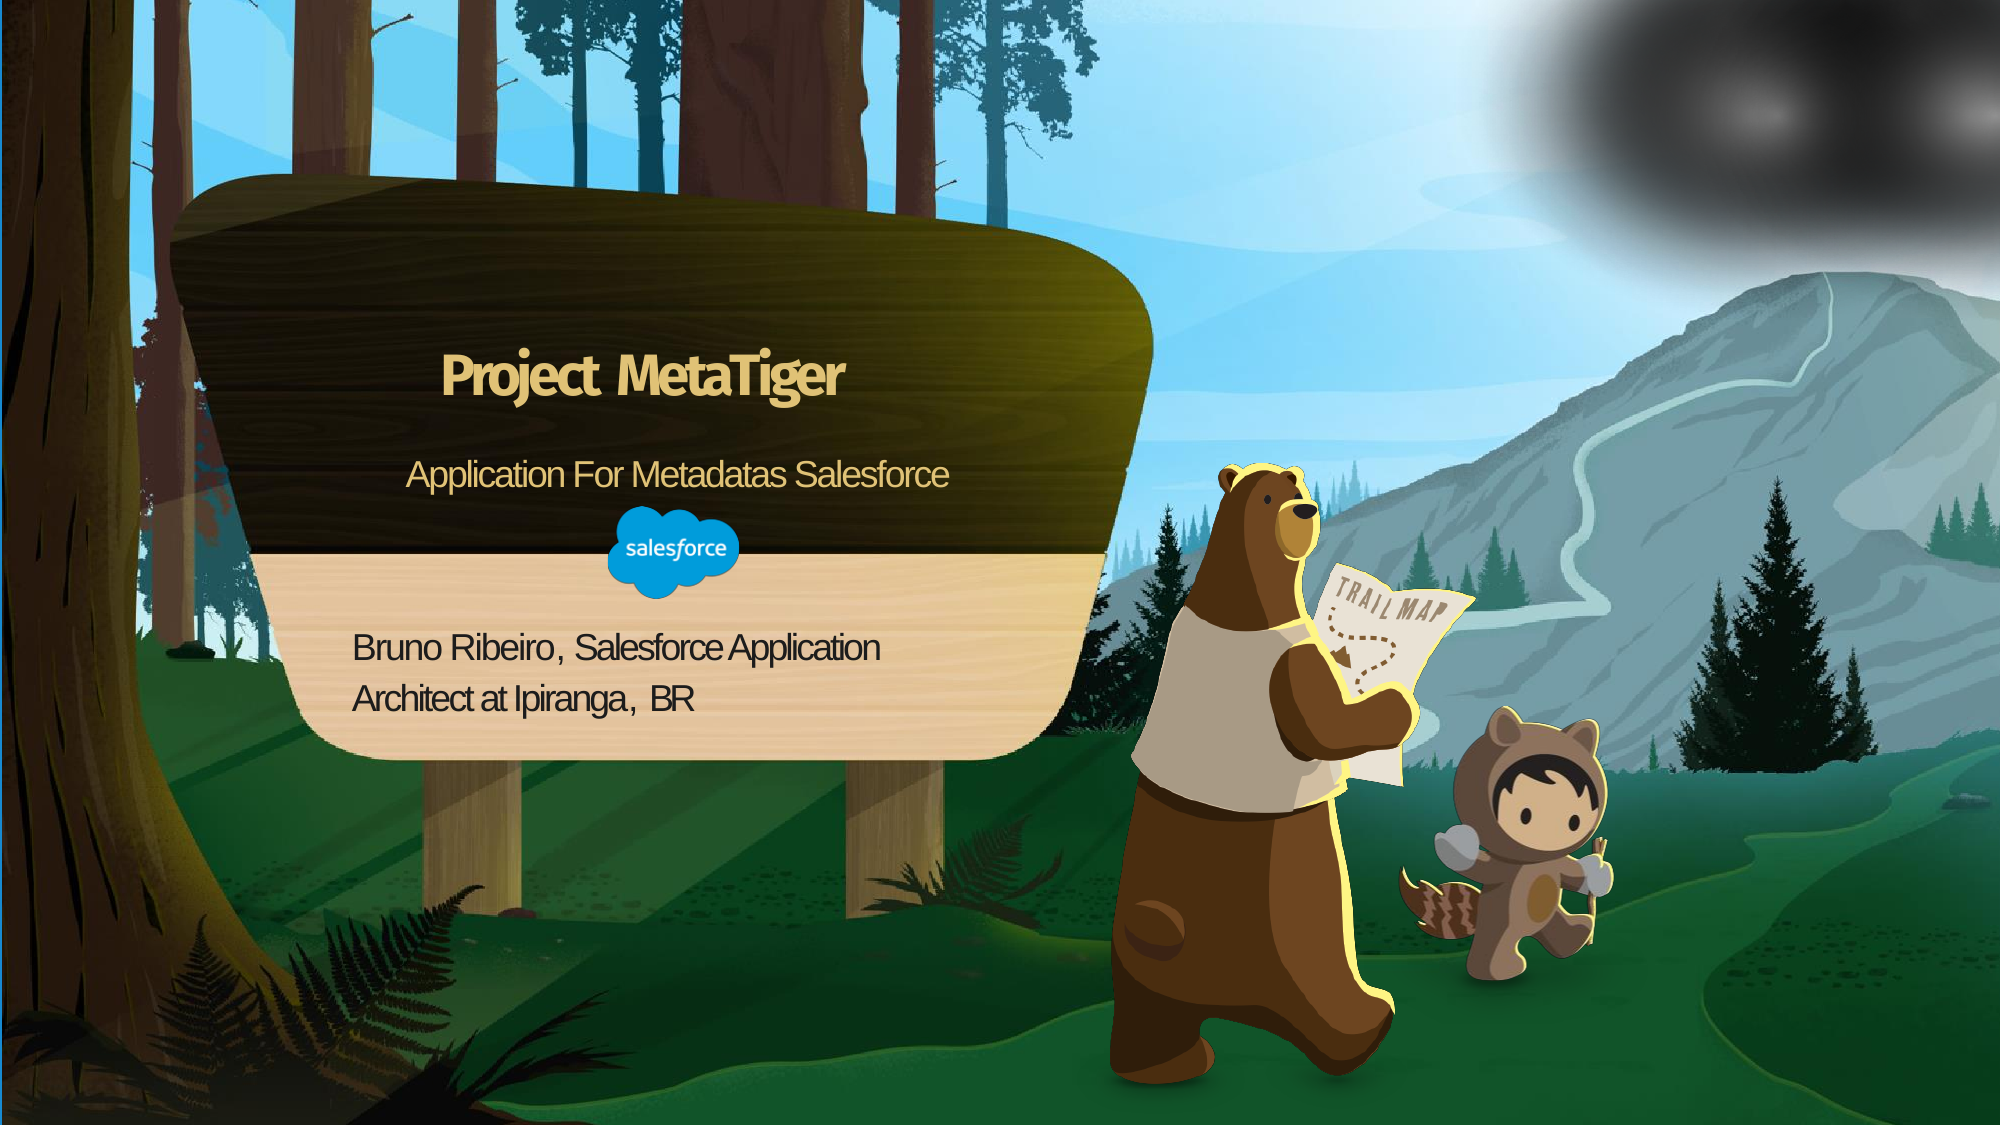

Project  MetaTiger
    Application For Metadatas Salesforce

Bruno Ribeiro, Salesforce Application Architect at Ipiranga, BR